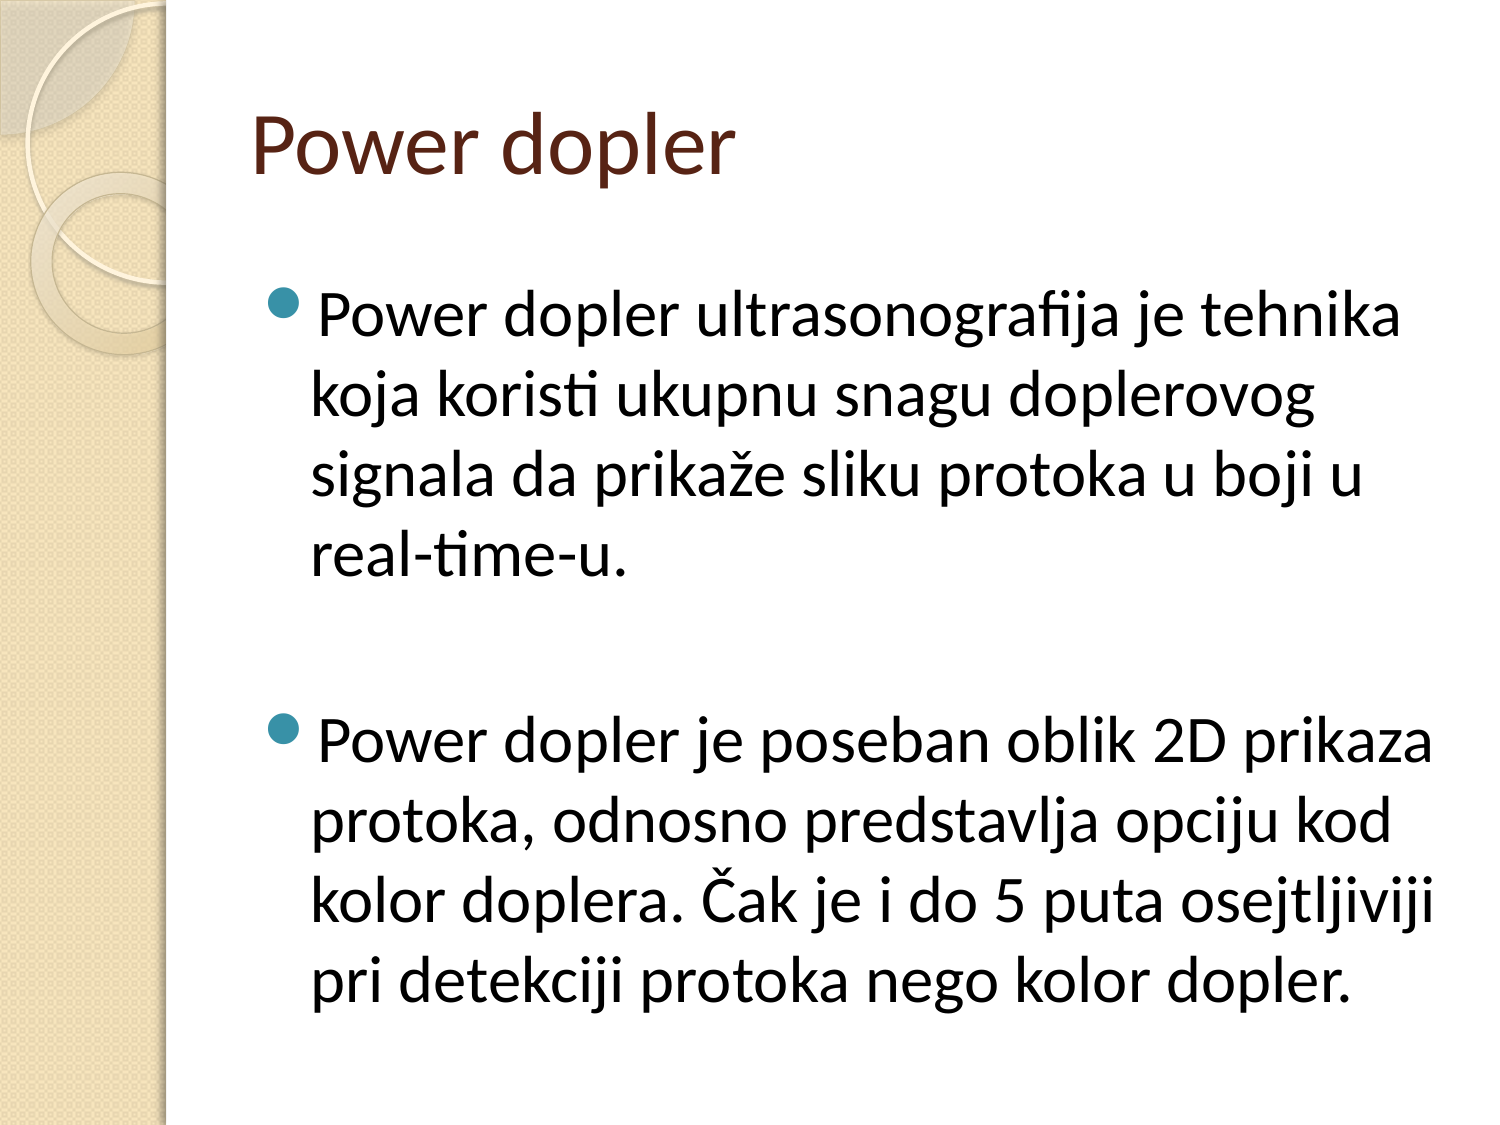

# Power dopler
Power dopler ultrasonografija je tehnika koja koristi ukupnu snagu doplerovog signala da prikaže sliku protoka u boji u real-time-u.

Power dopler je poseban oblik 2D prikaza protoka, odnosno predstavlja opciju kod kolor doplera. Čak je i do 5 puta osejtljiviji pri detekciji protoka nego kolor dopler.